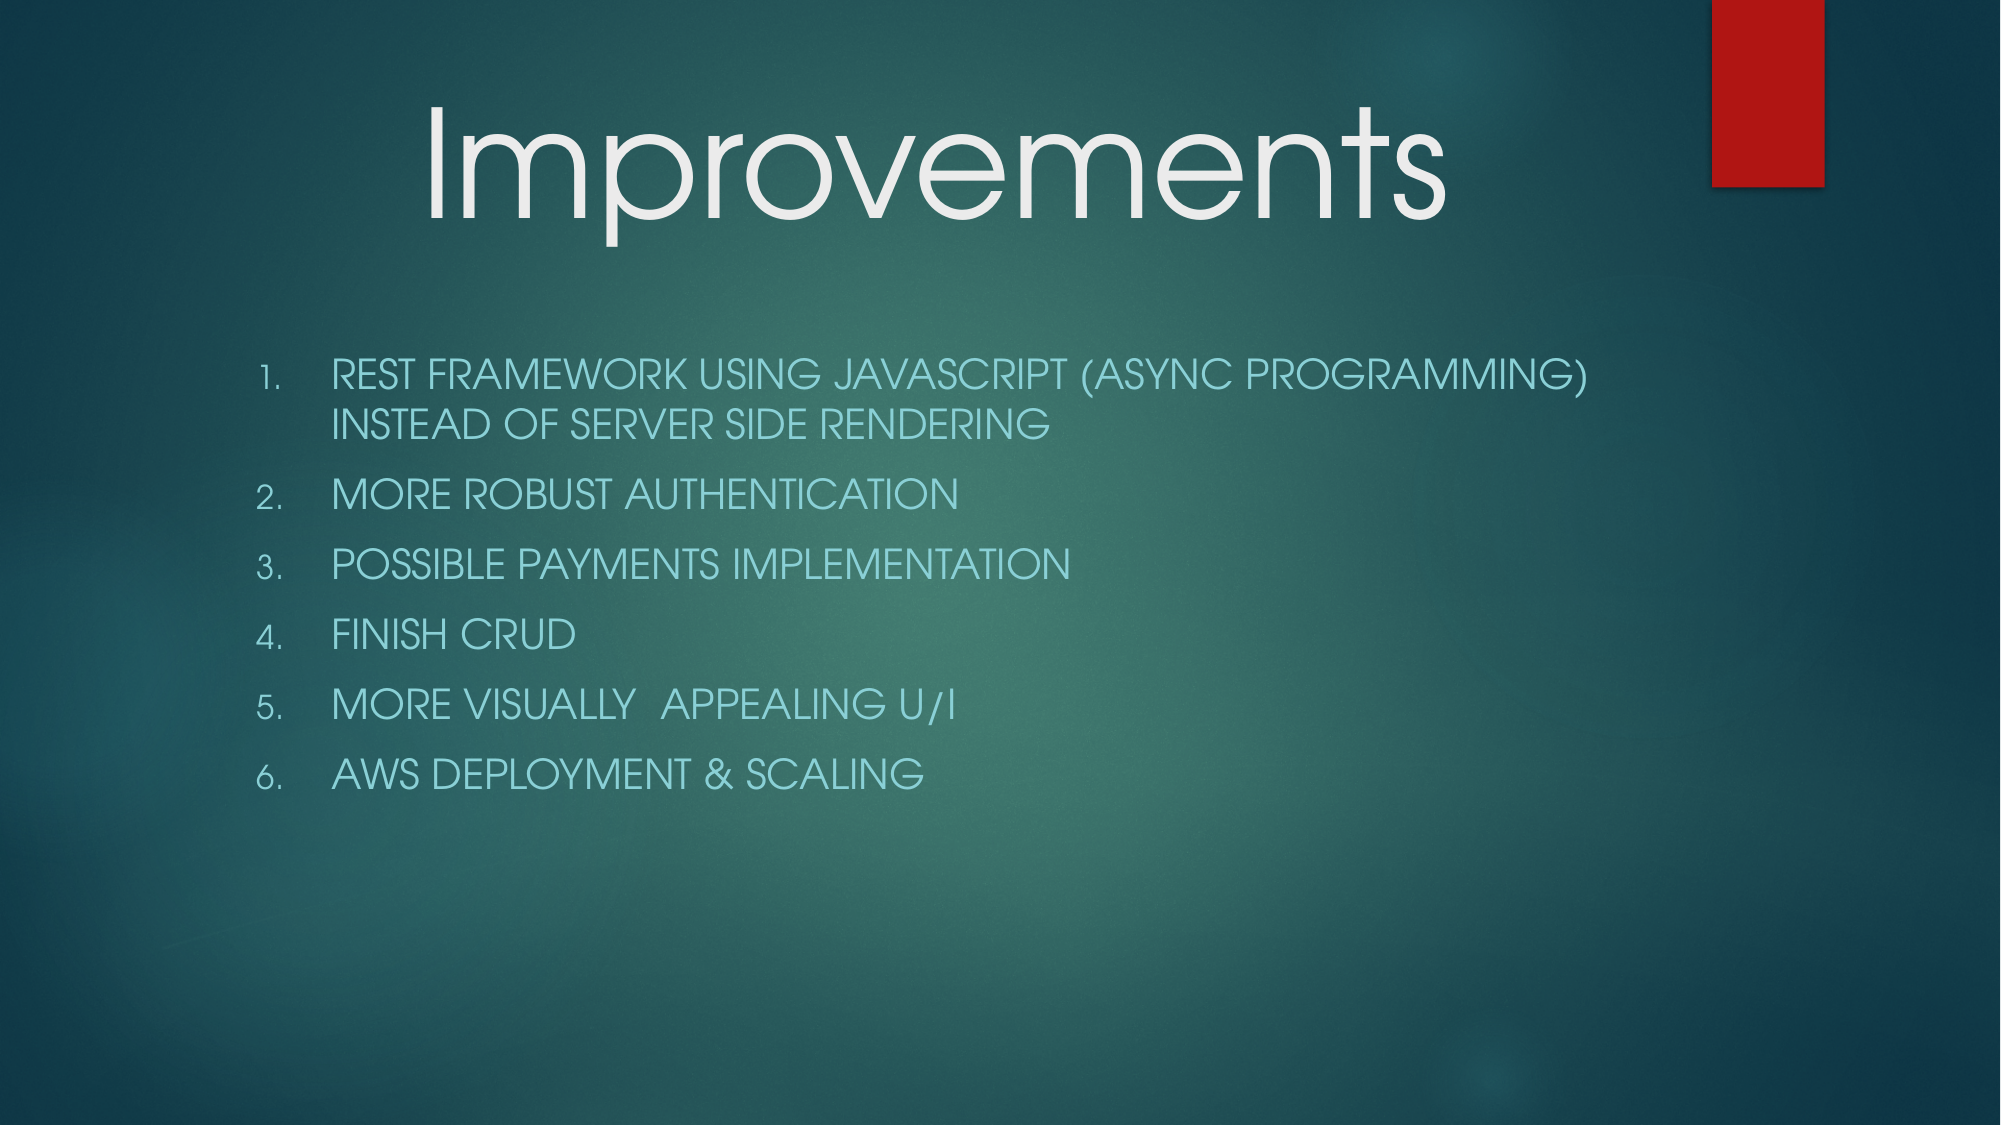

# Improvements
Rest framework using javascript (Async Programming) instead of server side rendering
More robust authentication
Possible payments implementation
Finish CRUD
More visually  appealing u/I
AWS Deployment & scaling